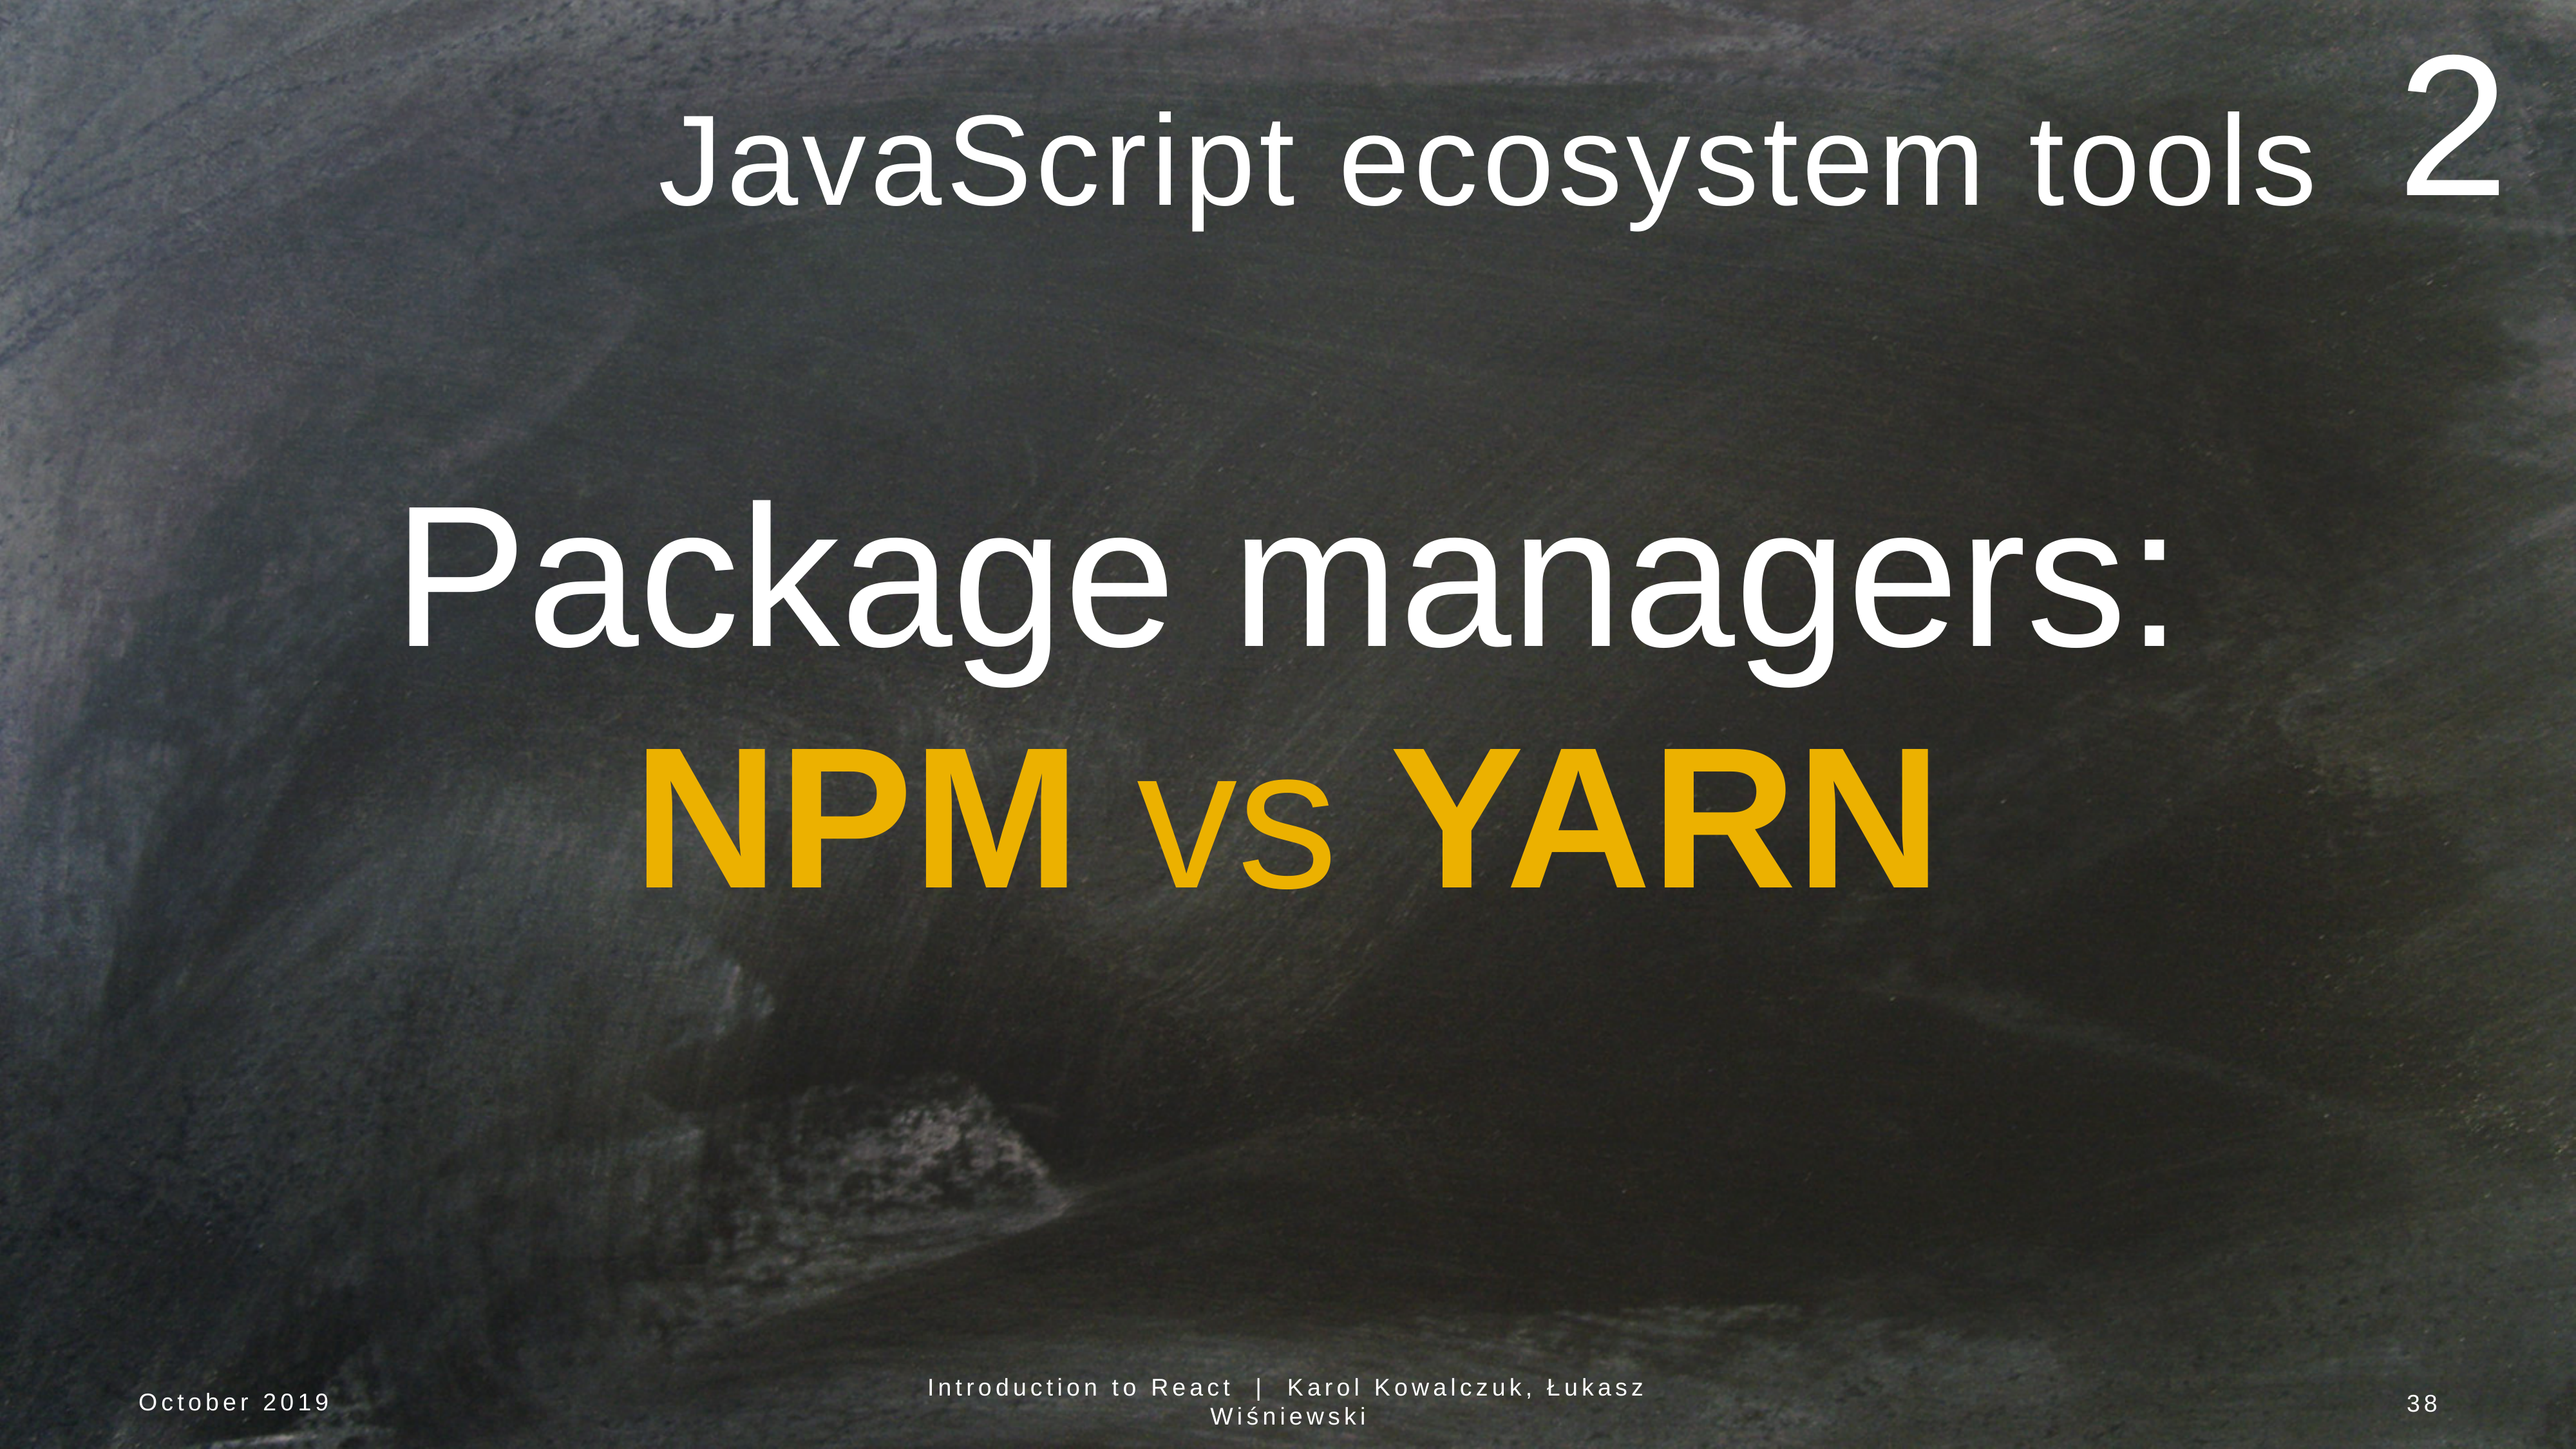

2
# JavaScript ecosystem tools
Package managers:
NPM vs YARN
October 2019
Introduction to React  |  Karol Kowalczuk, Łukasz Wiśniewski
38